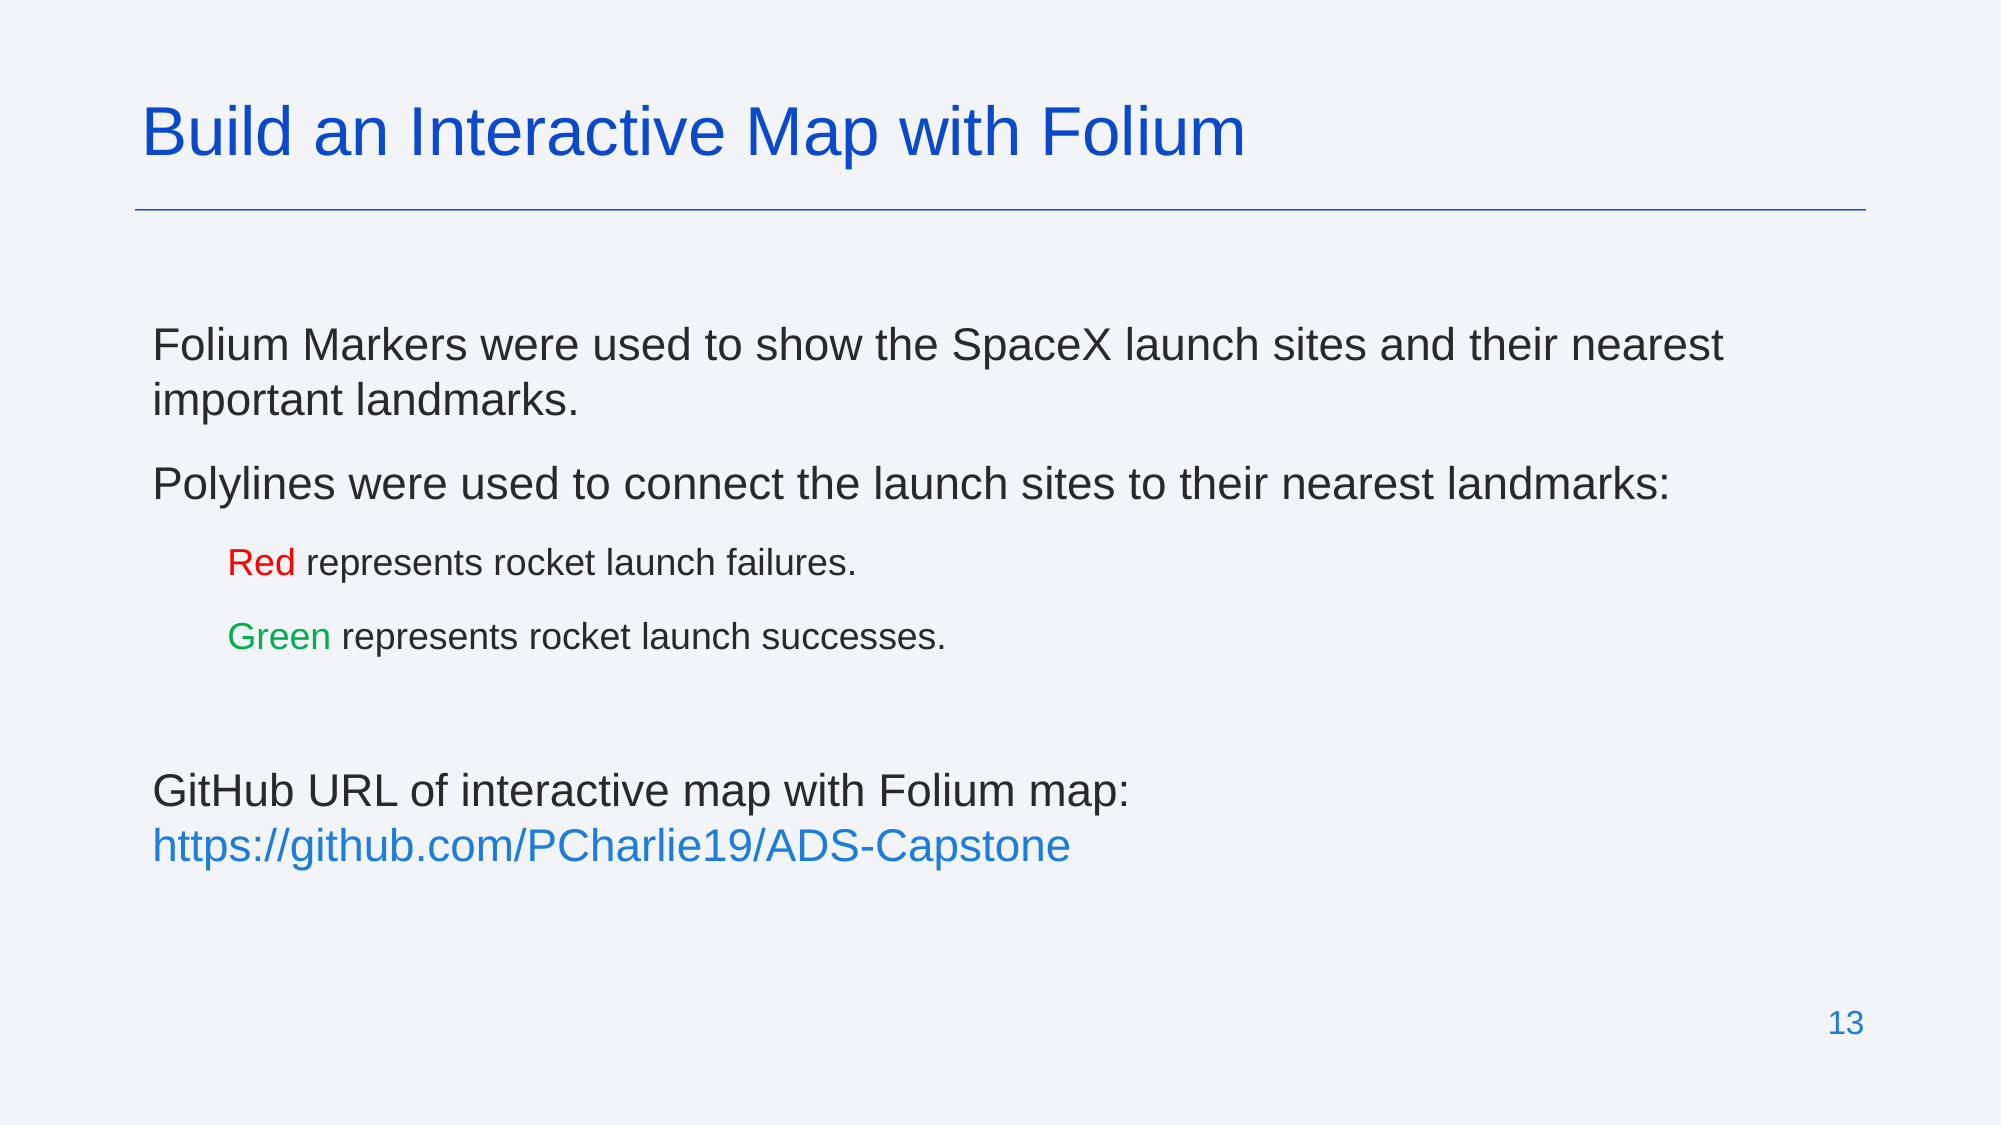

Build an Interactive Map with Folium
Folium Markers were used to show the SpaceX launch sites and their nearest important landmarks.
Polylines were used to connect the launch sites to their nearest landmarks:
Red represents rocket launch failures.
Green represents rocket launch successes.

GitHub URL of interactive map with Folium map: https://github.com/PCharlie19/ADS-Capstone
13